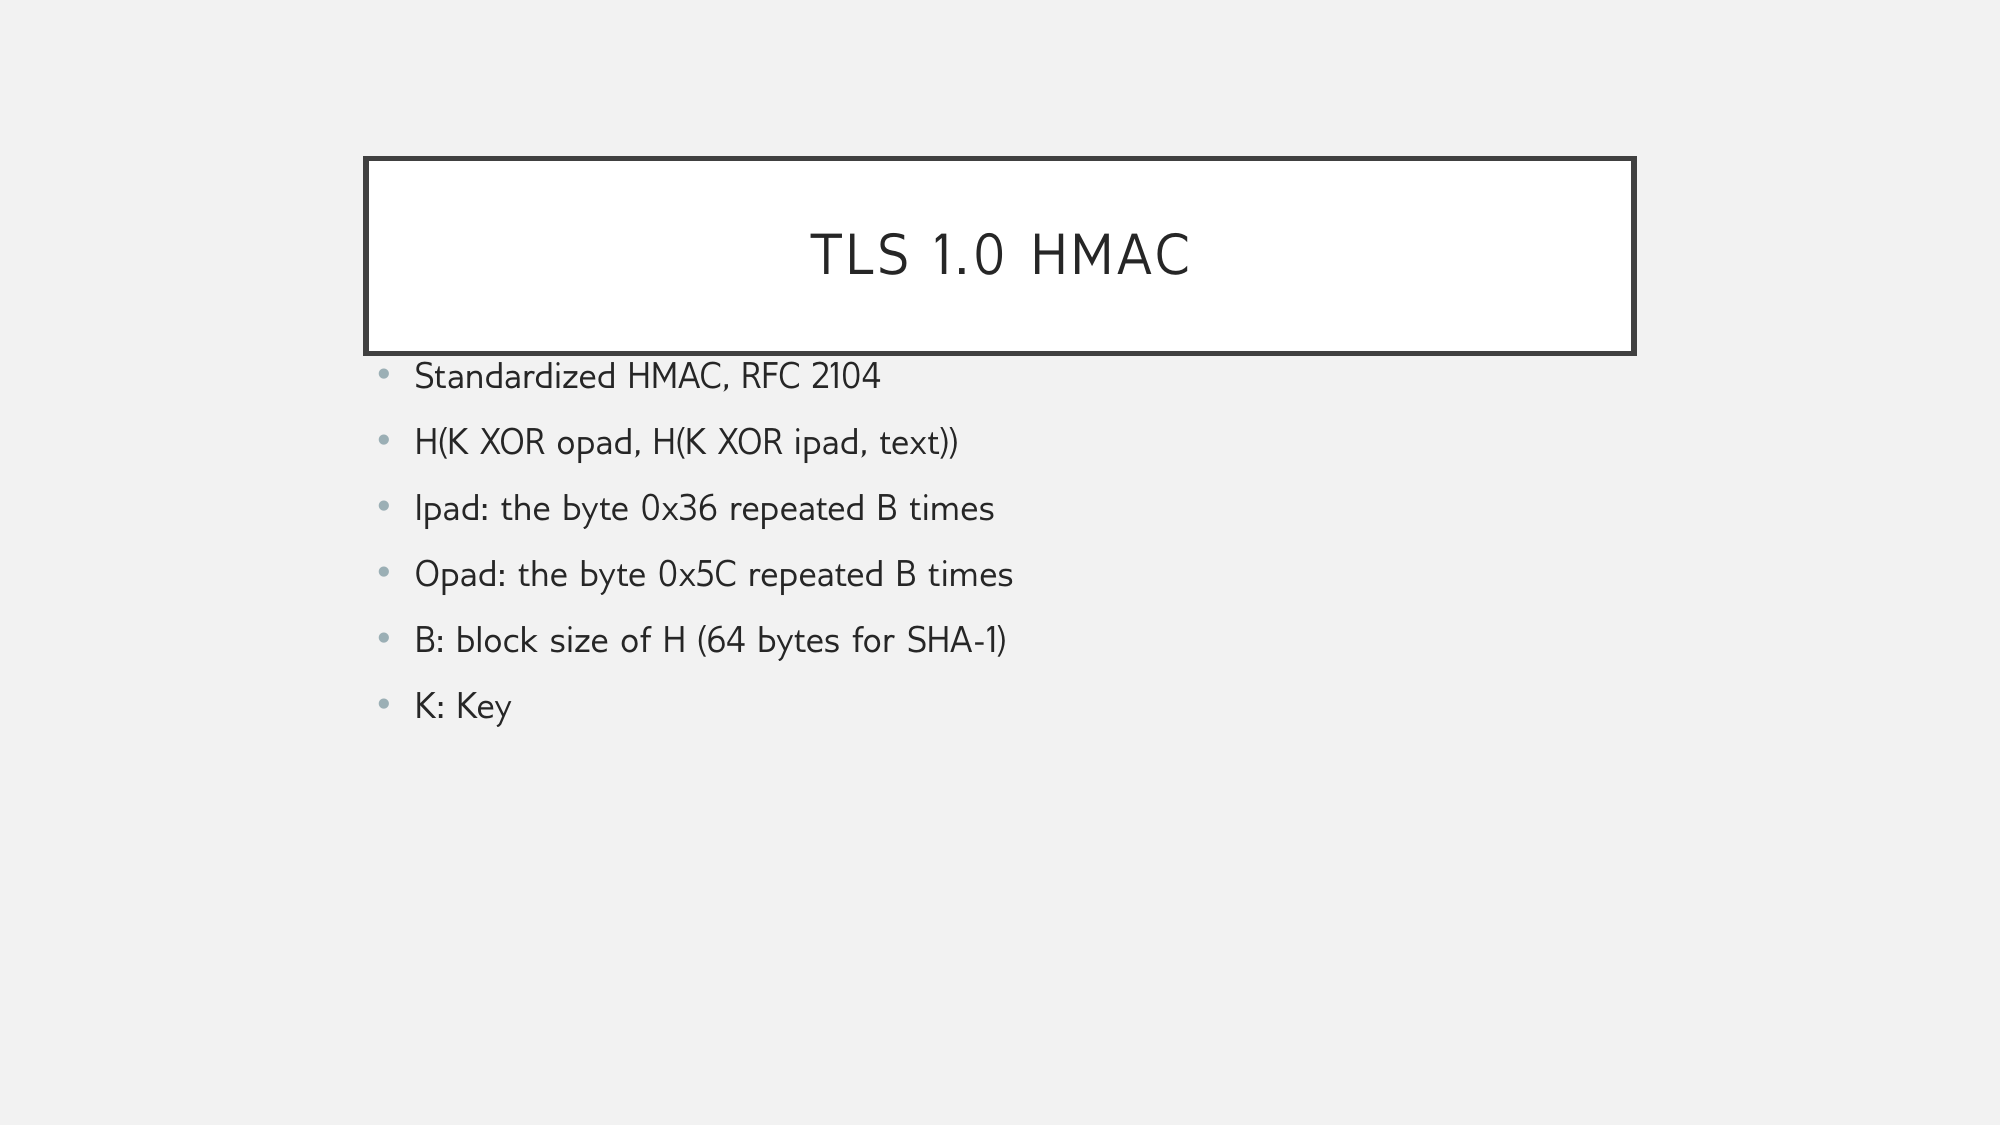

# TLS 1.0 HMAC
Standardized HMAC, RFC 2104
H(K XOR opad, H(K XOR ipad, text))
Ipad: the byte 0x36 repeated B times
Opad: the byte 0x5C repeated B times
B: block size of H (64 bytes for SHA-1)
K: Key